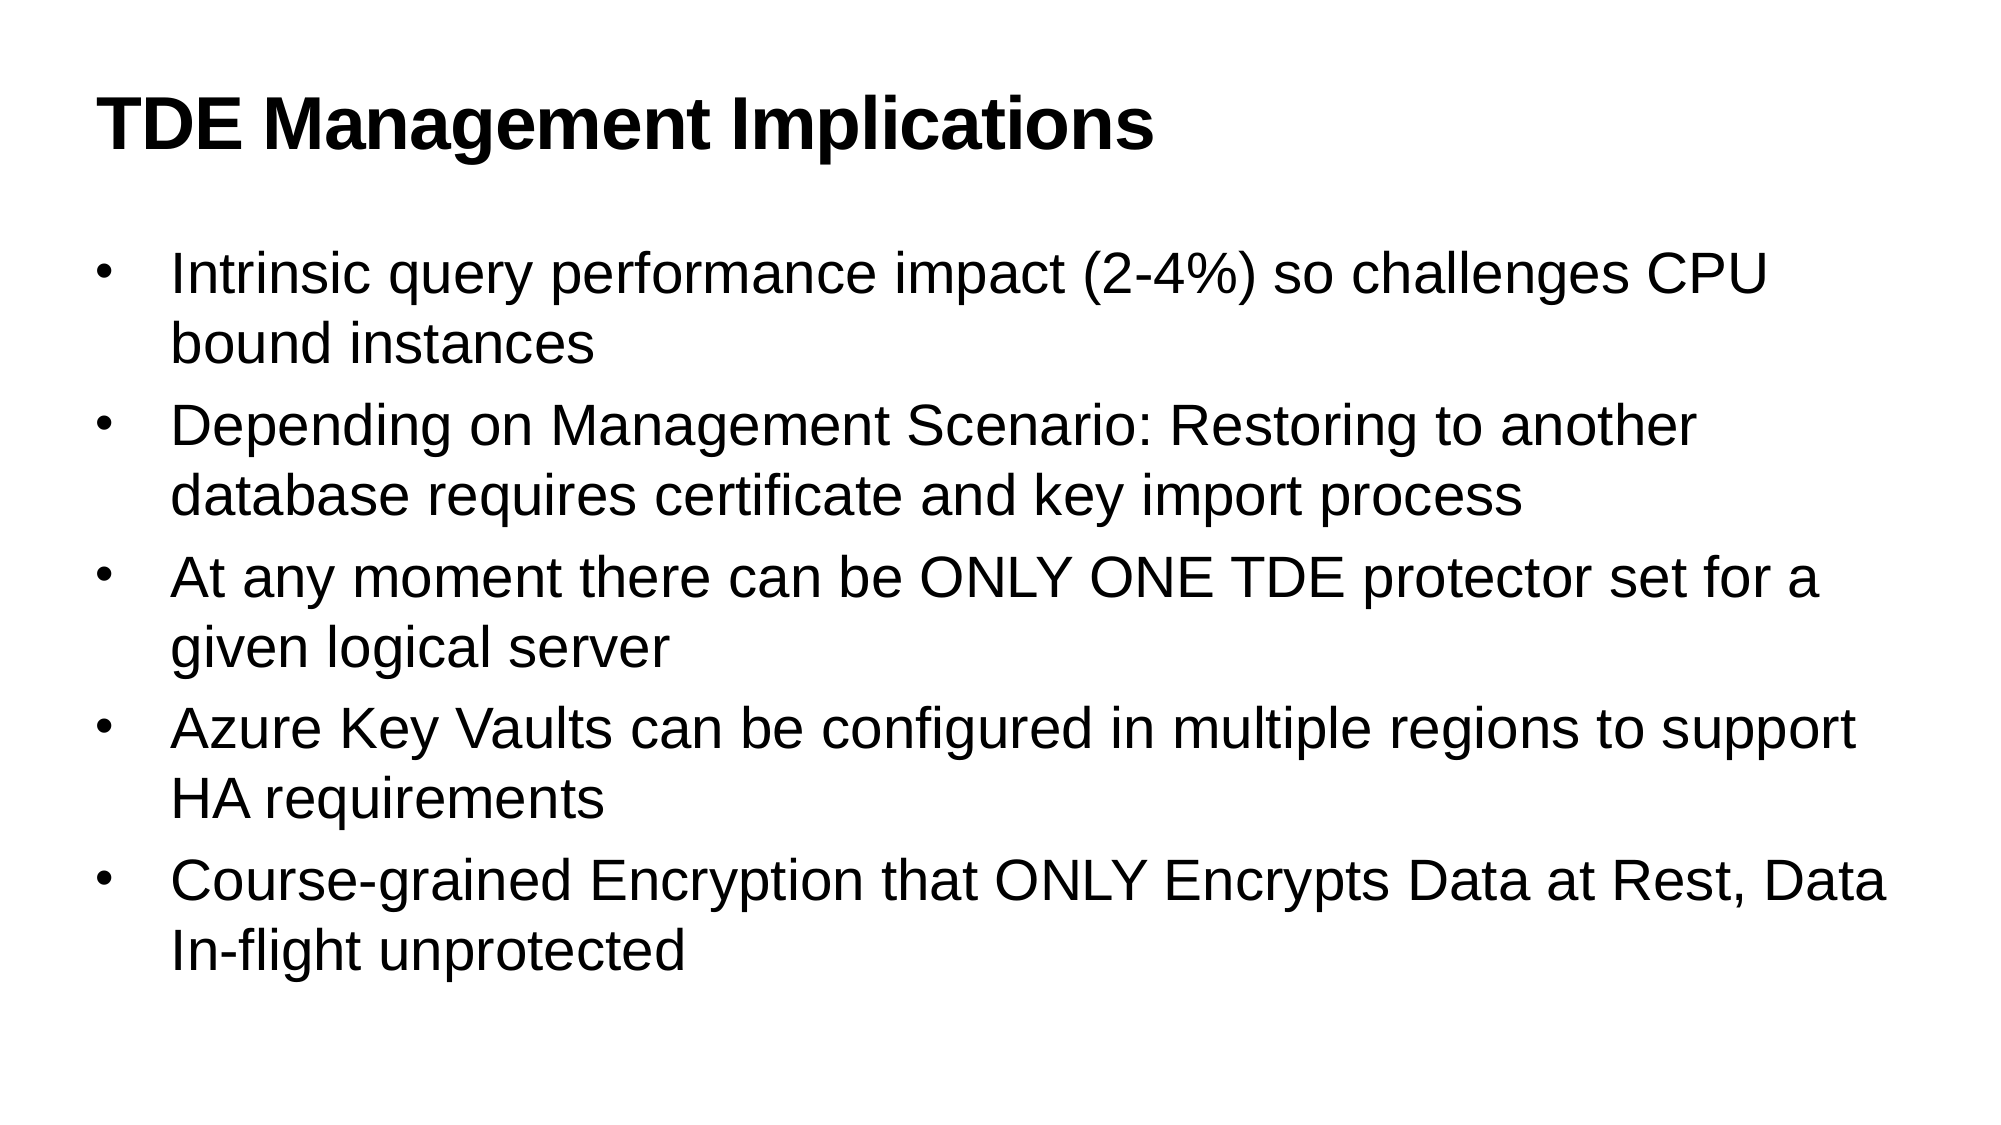

# TDE Management Implications
Intrinsic query performance impact (2-4%) so challenges CPU
bound instances
Depending on Management Scenario: Restoring to another database requires certificate and key import process
At any moment there can be ONLY ONE TDE protector set for a given logical server
Azure Key Vaults can be configured in multiple regions to support HA requirements
Course-grained Encryption that ONLY Encrypts Data at Rest, Data In-flight unprotected